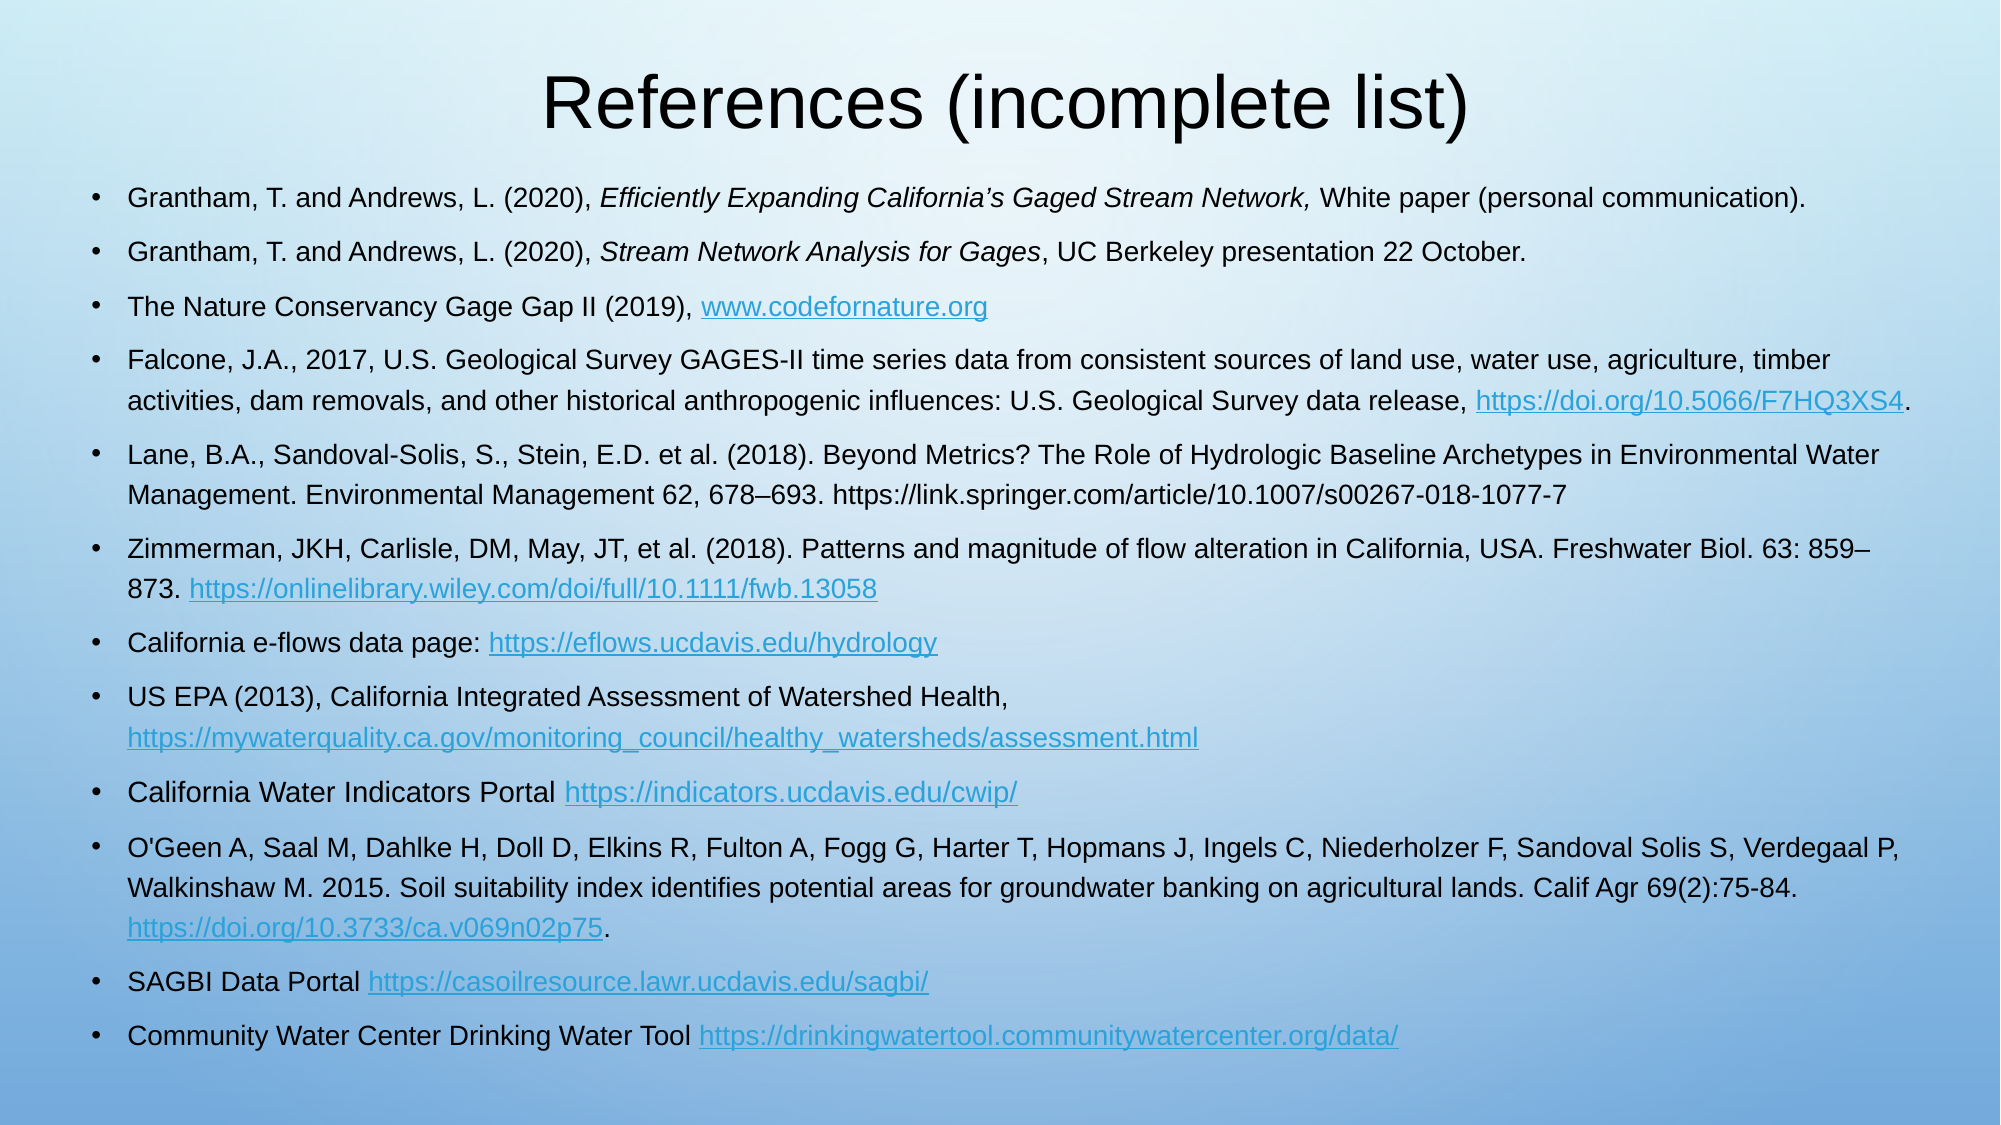

# References (incomplete list)
Grantham, T. and Andrews, L. (2020), Efficiently Expanding California’s Gaged Stream Network, White paper (personal communication).
Grantham, T. and Andrews, L. (2020), Stream Network Analysis for Gages, UC Berkeley presentation 22 October.
The Nature Conservancy Gage Gap II (2019), www.codefornature.org
Falcone, J.A., 2017, U.S. Geological Survey GAGES-II time series data from consistent sources of land use, water use, agriculture, timber activities, dam removals, and other historical anthropogenic influences: U.S. Geological Survey data release, https://doi.org/10.5066/F7HQ3XS4.
Lane, B.A., Sandoval-Solis, S., Stein, E.D. et al. (2018). Beyond Metrics? The Role of Hydrologic Baseline Archetypes in Environmental Water Management. Environmental Management 62, 678–693. https://link.springer.com/article/10.1007/s00267-018-1077-7
Zimmerman, JKH, Carlisle, DM, May, JT, et al. (2018). Patterns and magnitude of flow alteration in California, USA. Freshwater Biol. 63: 859– 873. https://onlinelibrary.wiley.com/doi/full/10.1111/fwb.13058
California e-flows data page: https://eflows.ucdavis.edu/hydrology
US EPA (2013), California Integrated Assessment of Watershed Health, https://mywaterquality.ca.gov/monitoring_council/healthy_watersheds/assessment.html
California Water Indicators Portal https://indicators.ucdavis.edu/cwip/
O'Geen A, Saal M, Dahlke H, Doll D, Elkins R, Fulton A, Fogg G, Harter T, Hopmans J, Ingels C, Niederholzer F, Sandoval Solis S, Verdegaal P, Walkinshaw M. 2015. Soil suitability index identifies potential areas for groundwater banking on agricultural lands. Calif Agr 69(2):75-84. https://doi.org/10.3733/ca.v069n02p75.
SAGBI Data Portal https://casoilresource.lawr.ucdavis.edu/sagbi/
Community Water Center Drinking Water Tool https://drinkingwatertool.communitywatercenter.org/data/